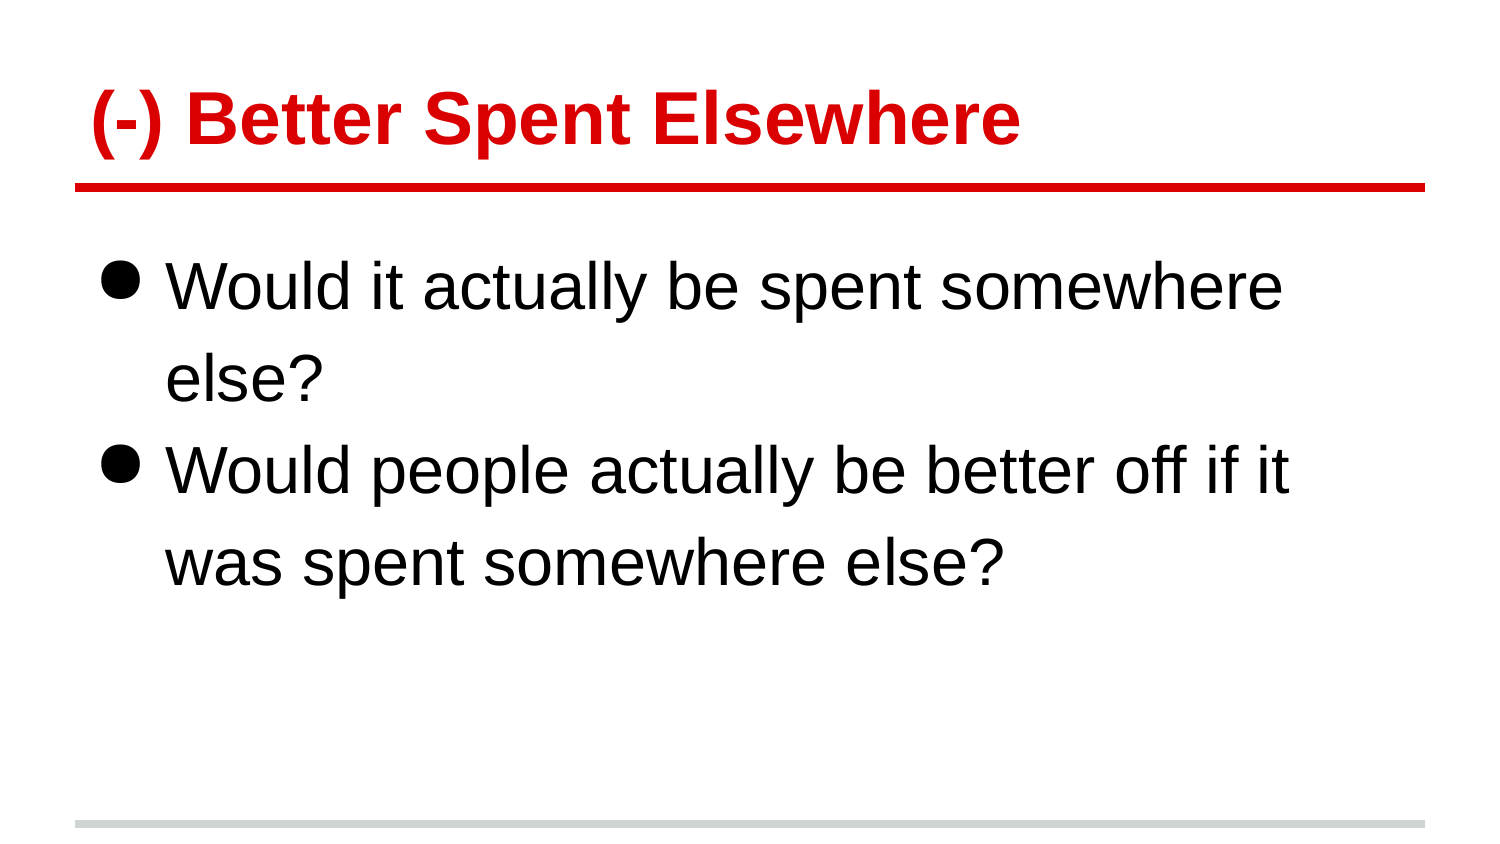

# (-) Better Spent Elsewhere
Would it actually be spent somewhere else?
Would people actually be better off if it was spent somewhere else?